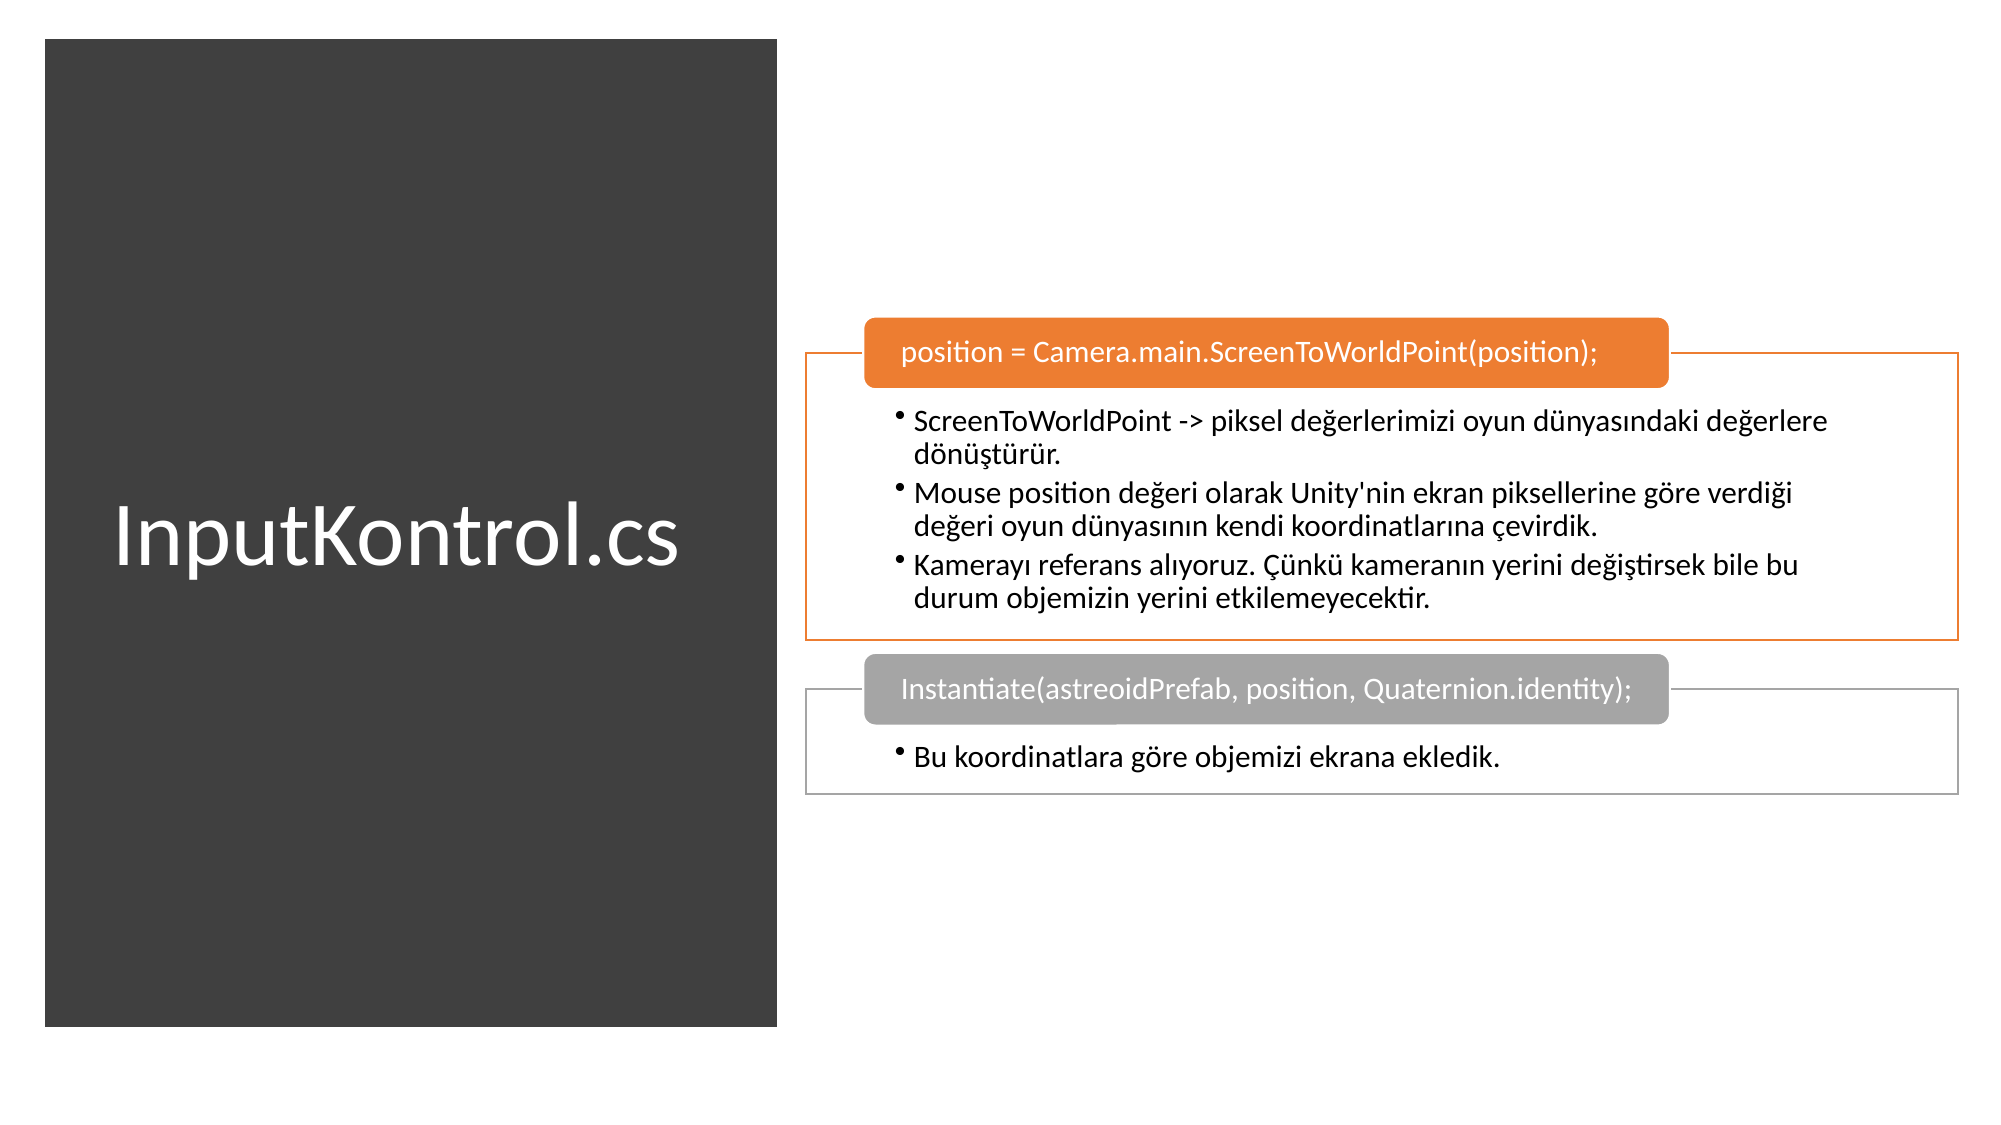

ScreenToWorldPoint -> piksel değerlerimizi oyun dünyasındaki değerlere dönüştürür.
Mouse position değeri olarak Unity'nin ekran piksellerine göre verdiği değeri oyun dünyasının kendi koordinatlarına çevirdik.
Kamerayı referans alıyoruz. Çünkü kameranın yerini değiştirsek bile bu durum objemizin yerini etkilemeyecektir.
position = Camera.main.ScreenToWorldPoint(position);
Bu koordinatlara göre objemizi ekrana ekledik.
Instantiate(astreoidPrefab, position, Quaternion.identity);

# InputKontrol.cs